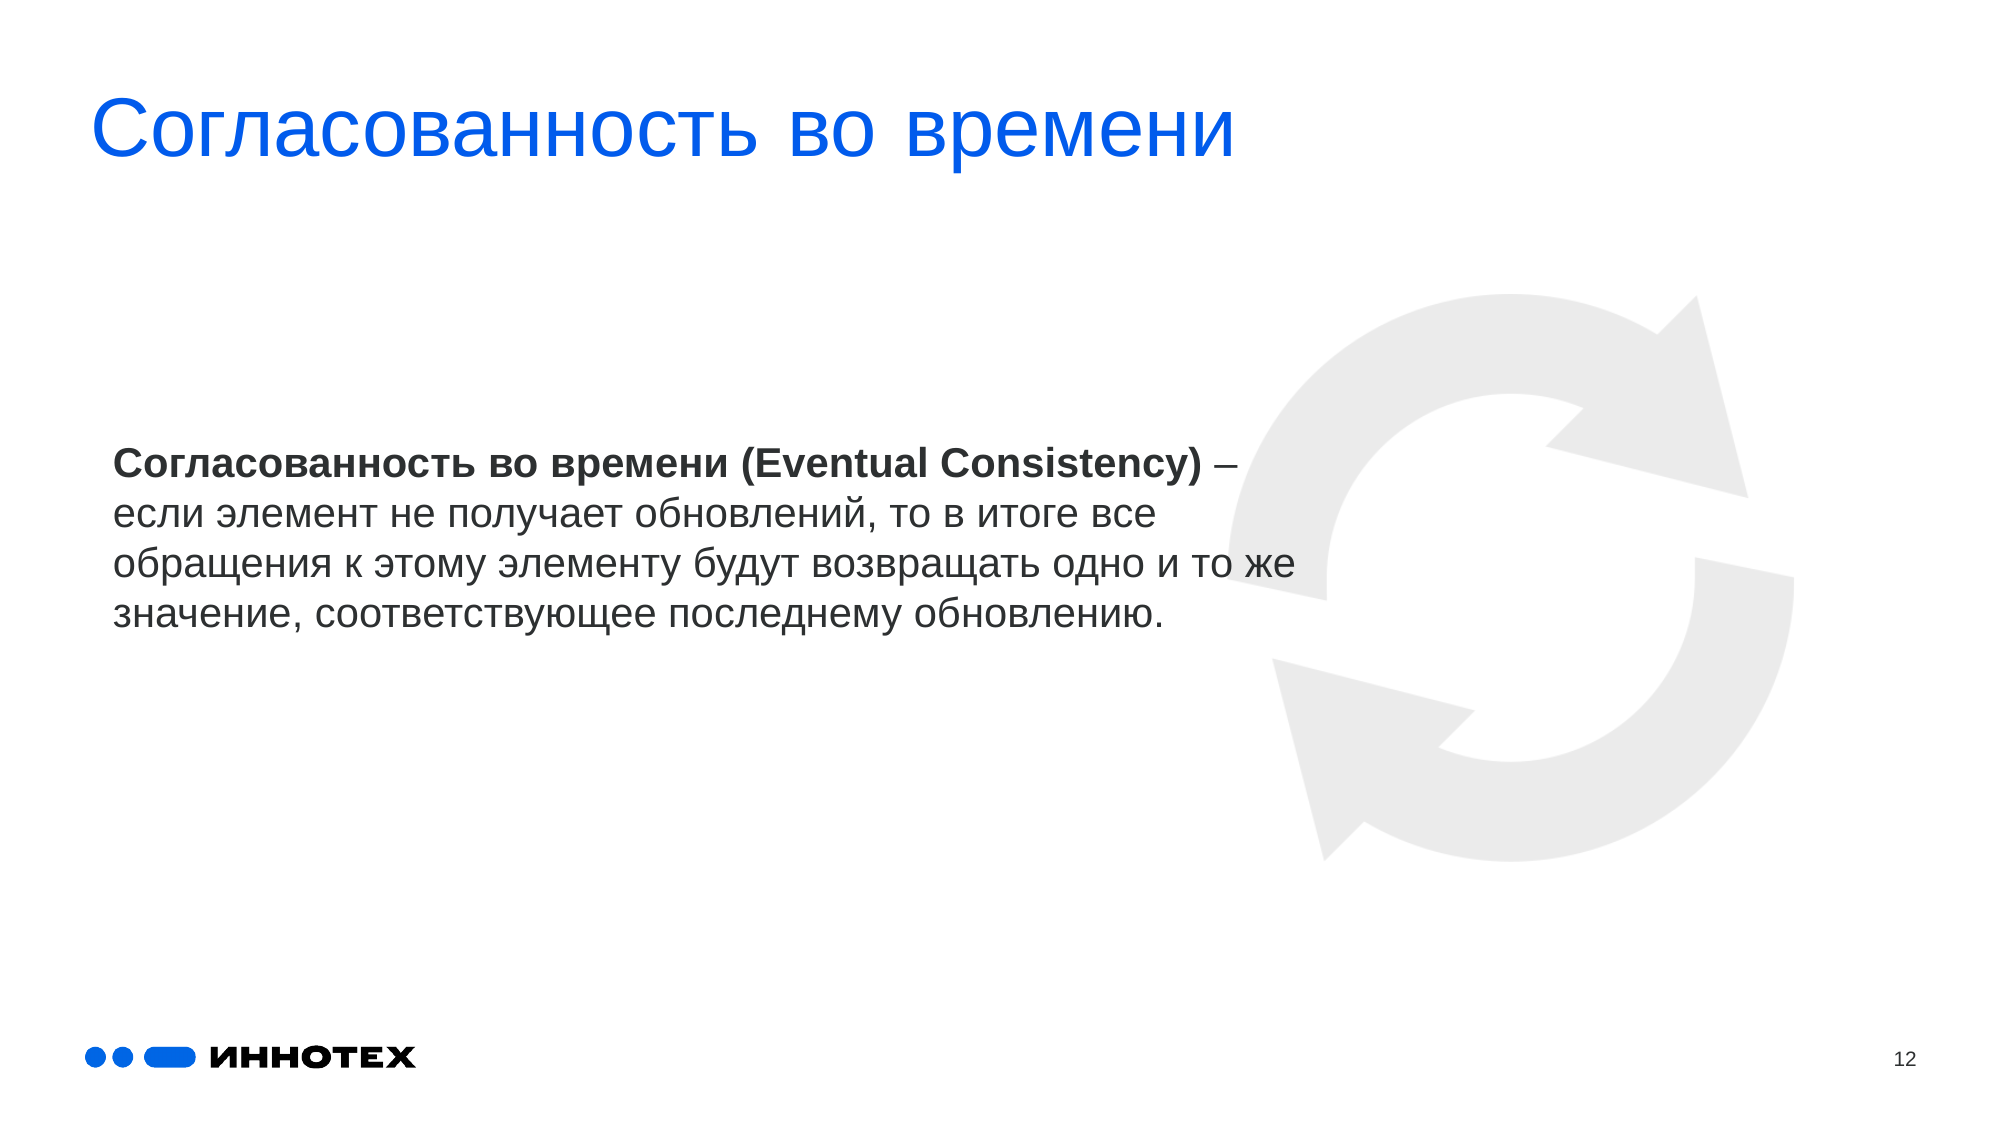

# Согласованность во времени

Согласованность во времени (Eventual Consistency) – если элемент не получает обновлений, то в итоге все обращения к этому элементу будут возвращать одно и то же значение, соответствующее последнему обновлению.
12